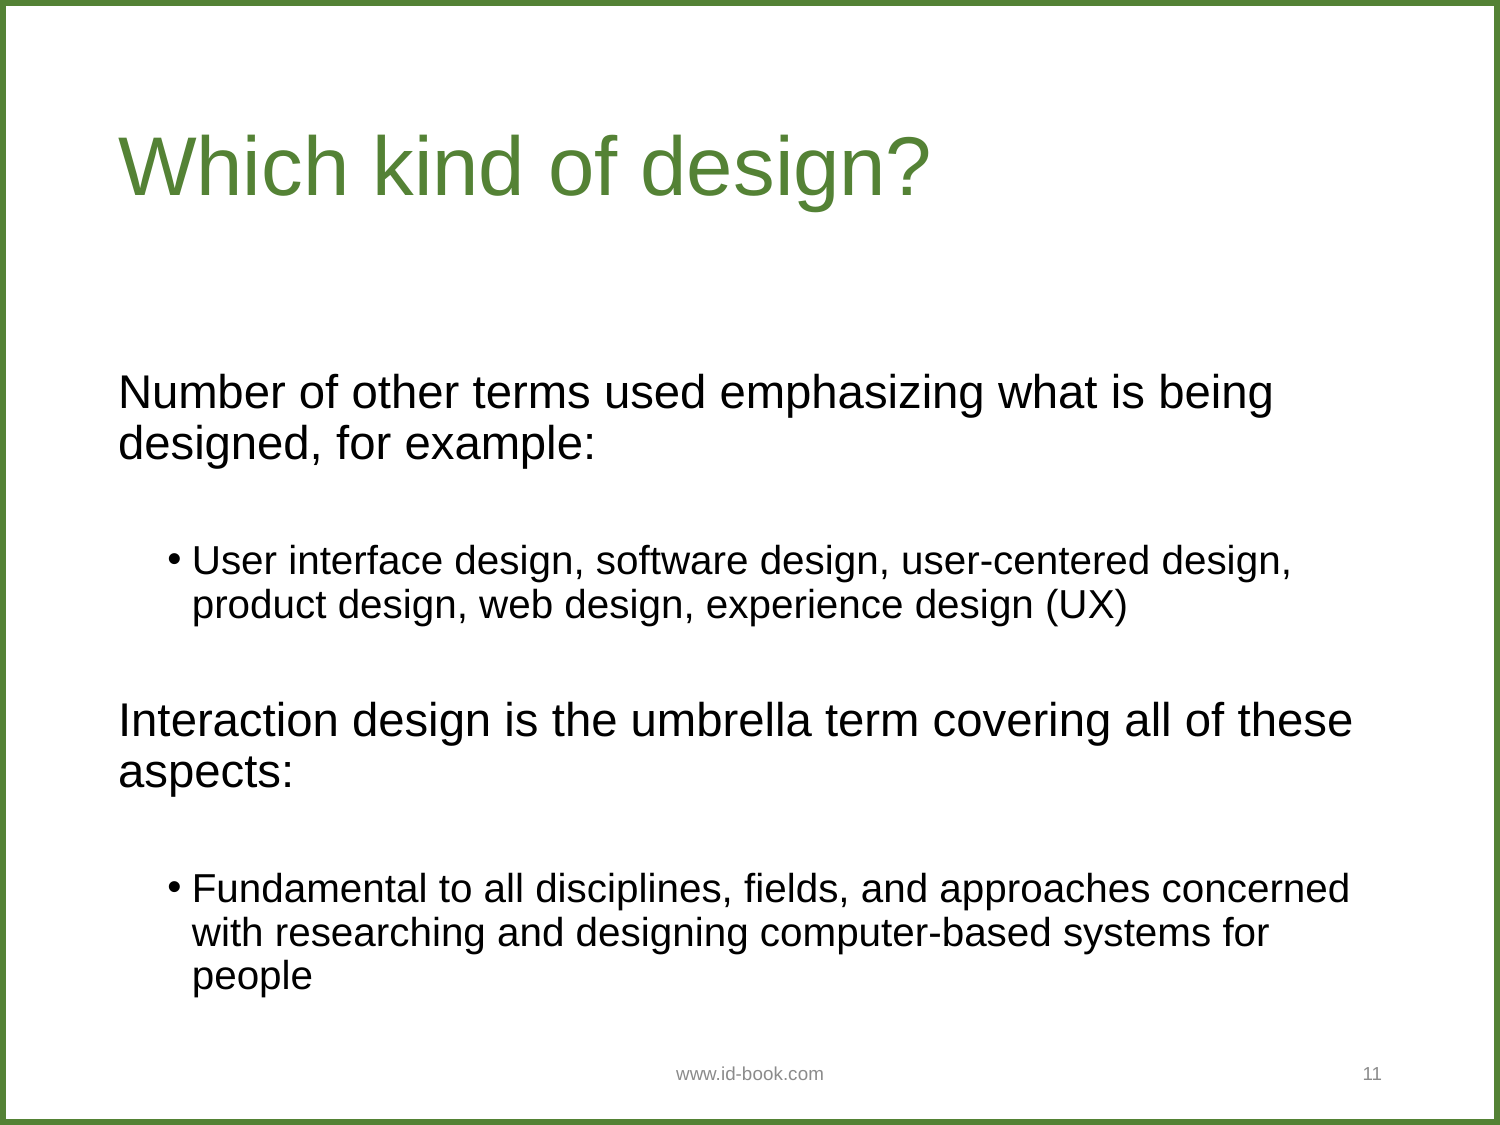

# Which kind of design?

Number of other terms used emphasizing what is being designed, for example:

User interface design, software design, user-centered design, product design, web design, experience design (UX)

Interaction design is the umbrella term covering all of these aspects:

Fundamental to all disciplines, fields, and approaches concerned with researching and designing computer-based systems for people
www.id-book.com
11